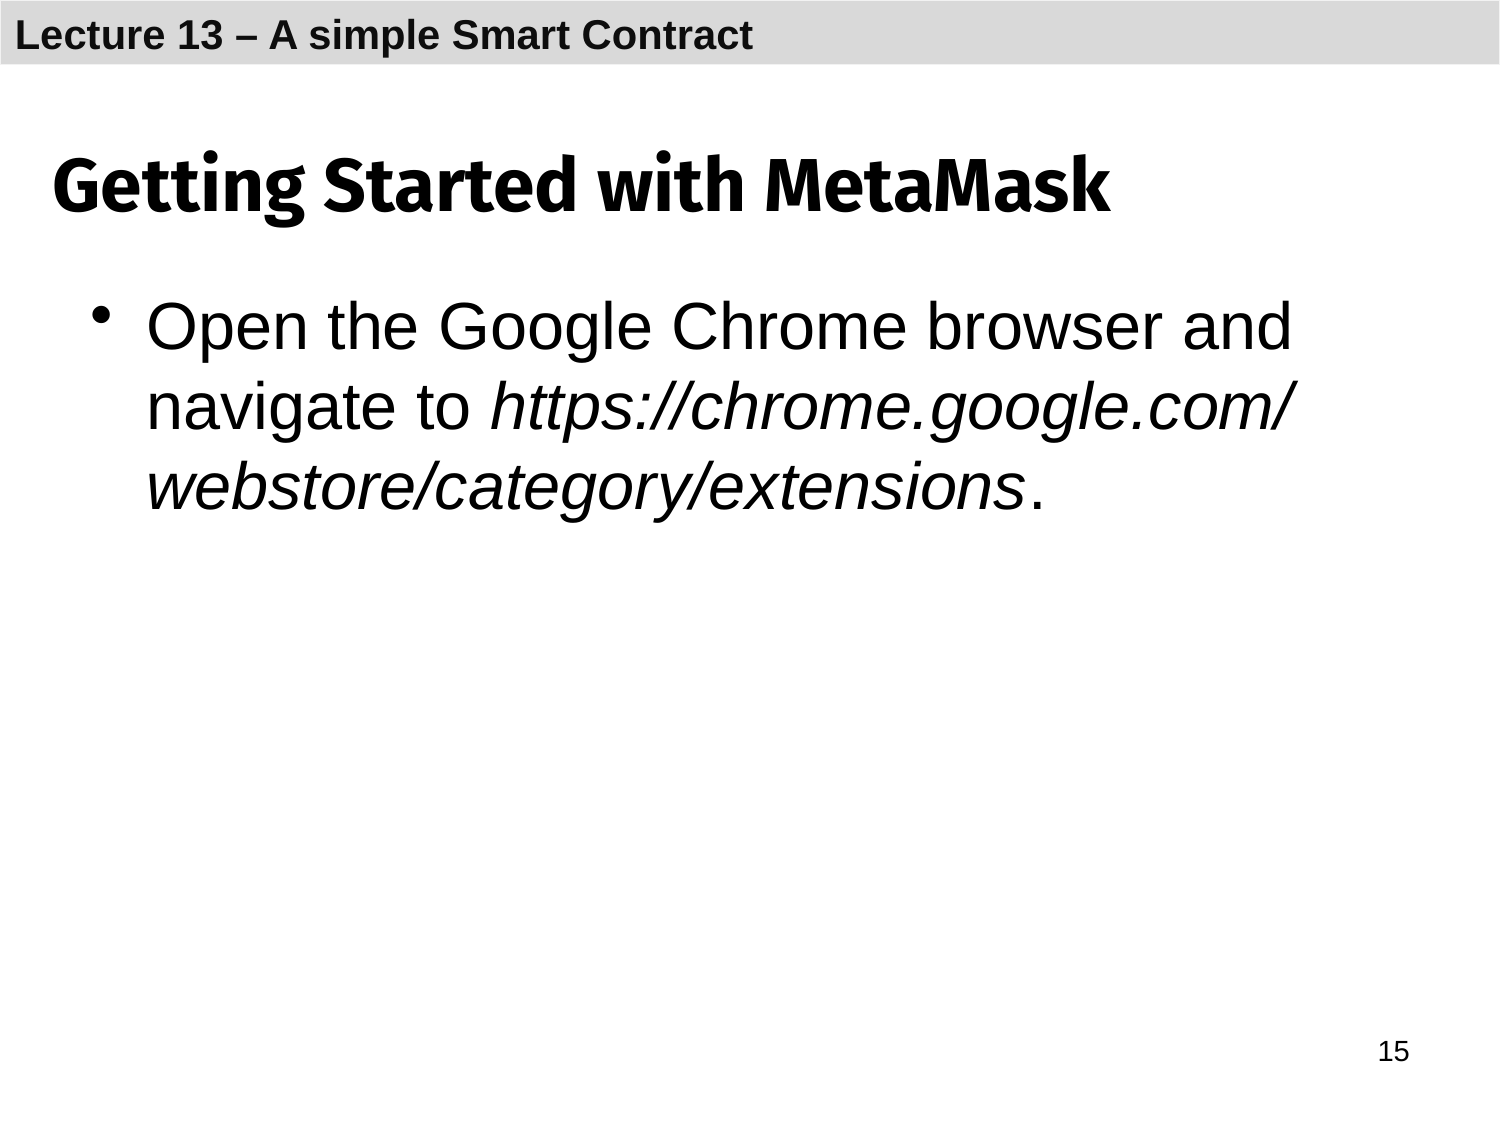

# Getting Started with MetaMask
Open the Google Chrome browser and navigate to https://chrome.google.com/ webstore/category/extensions.

15